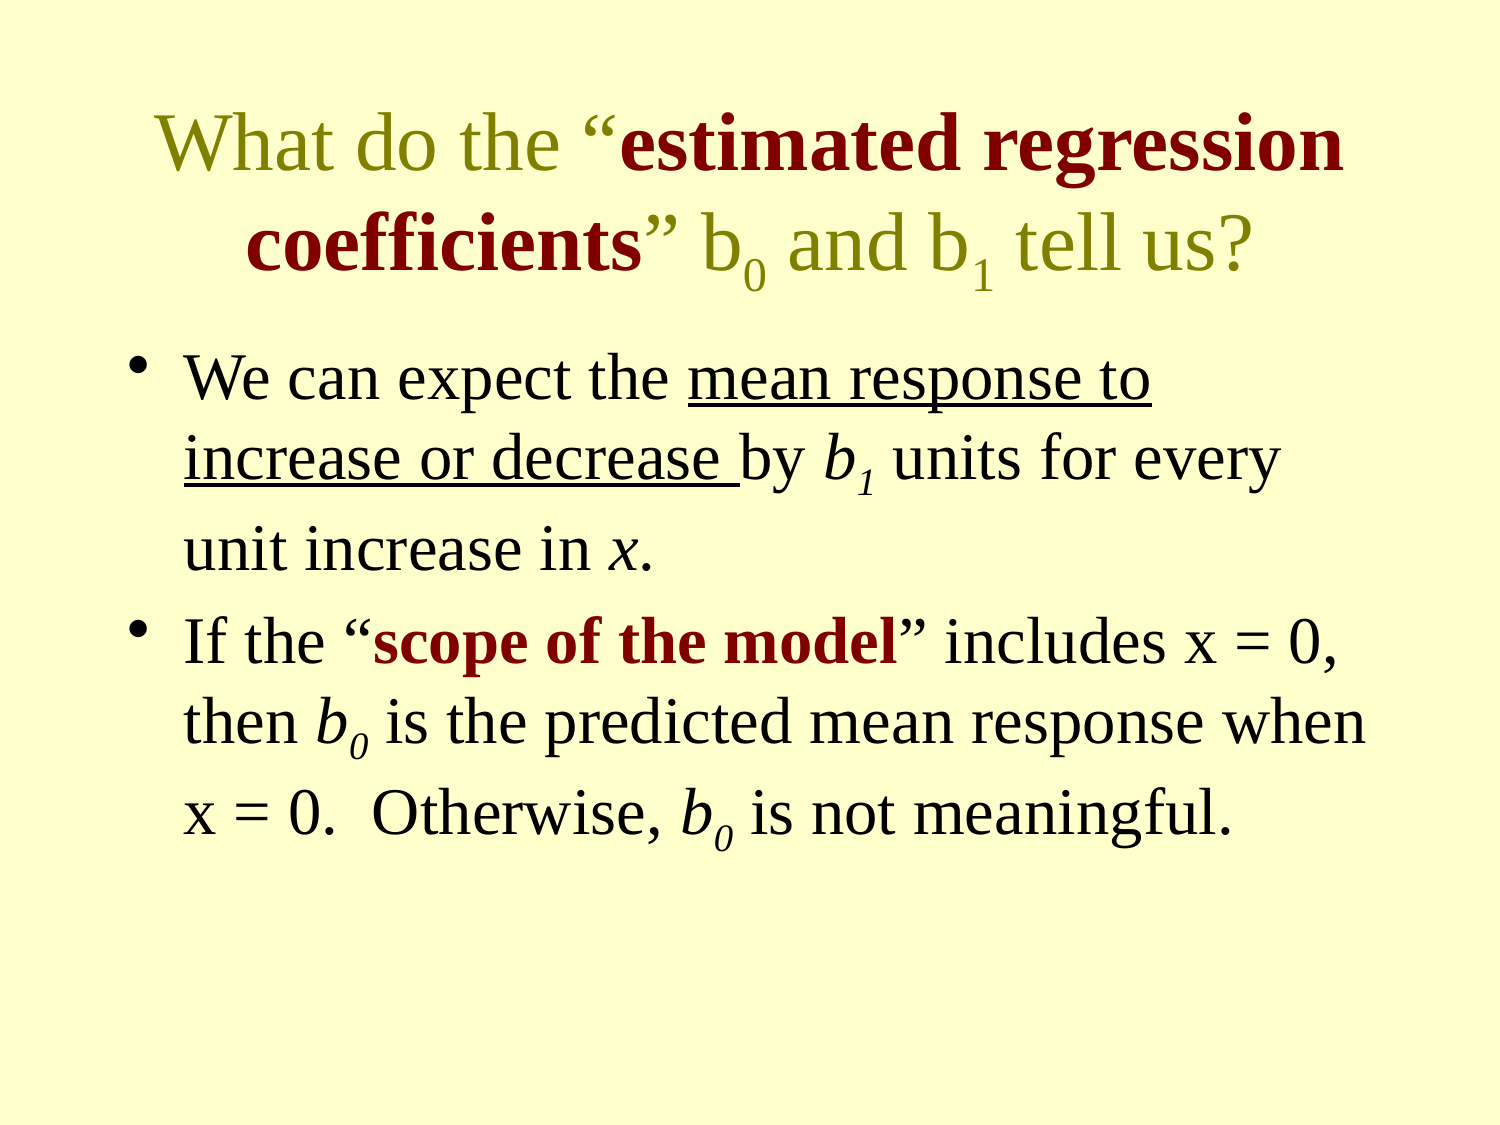

# What do the “estimated regression coefficients” b0 and b1 tell us?
We can expect the mean response to increase or decrease by b1 units for every unit increase in x.
If the “scope of the model” includes x = 0, then b0 is the predicted mean response when x = 0.  Otherwise, b0 is not meaningful.